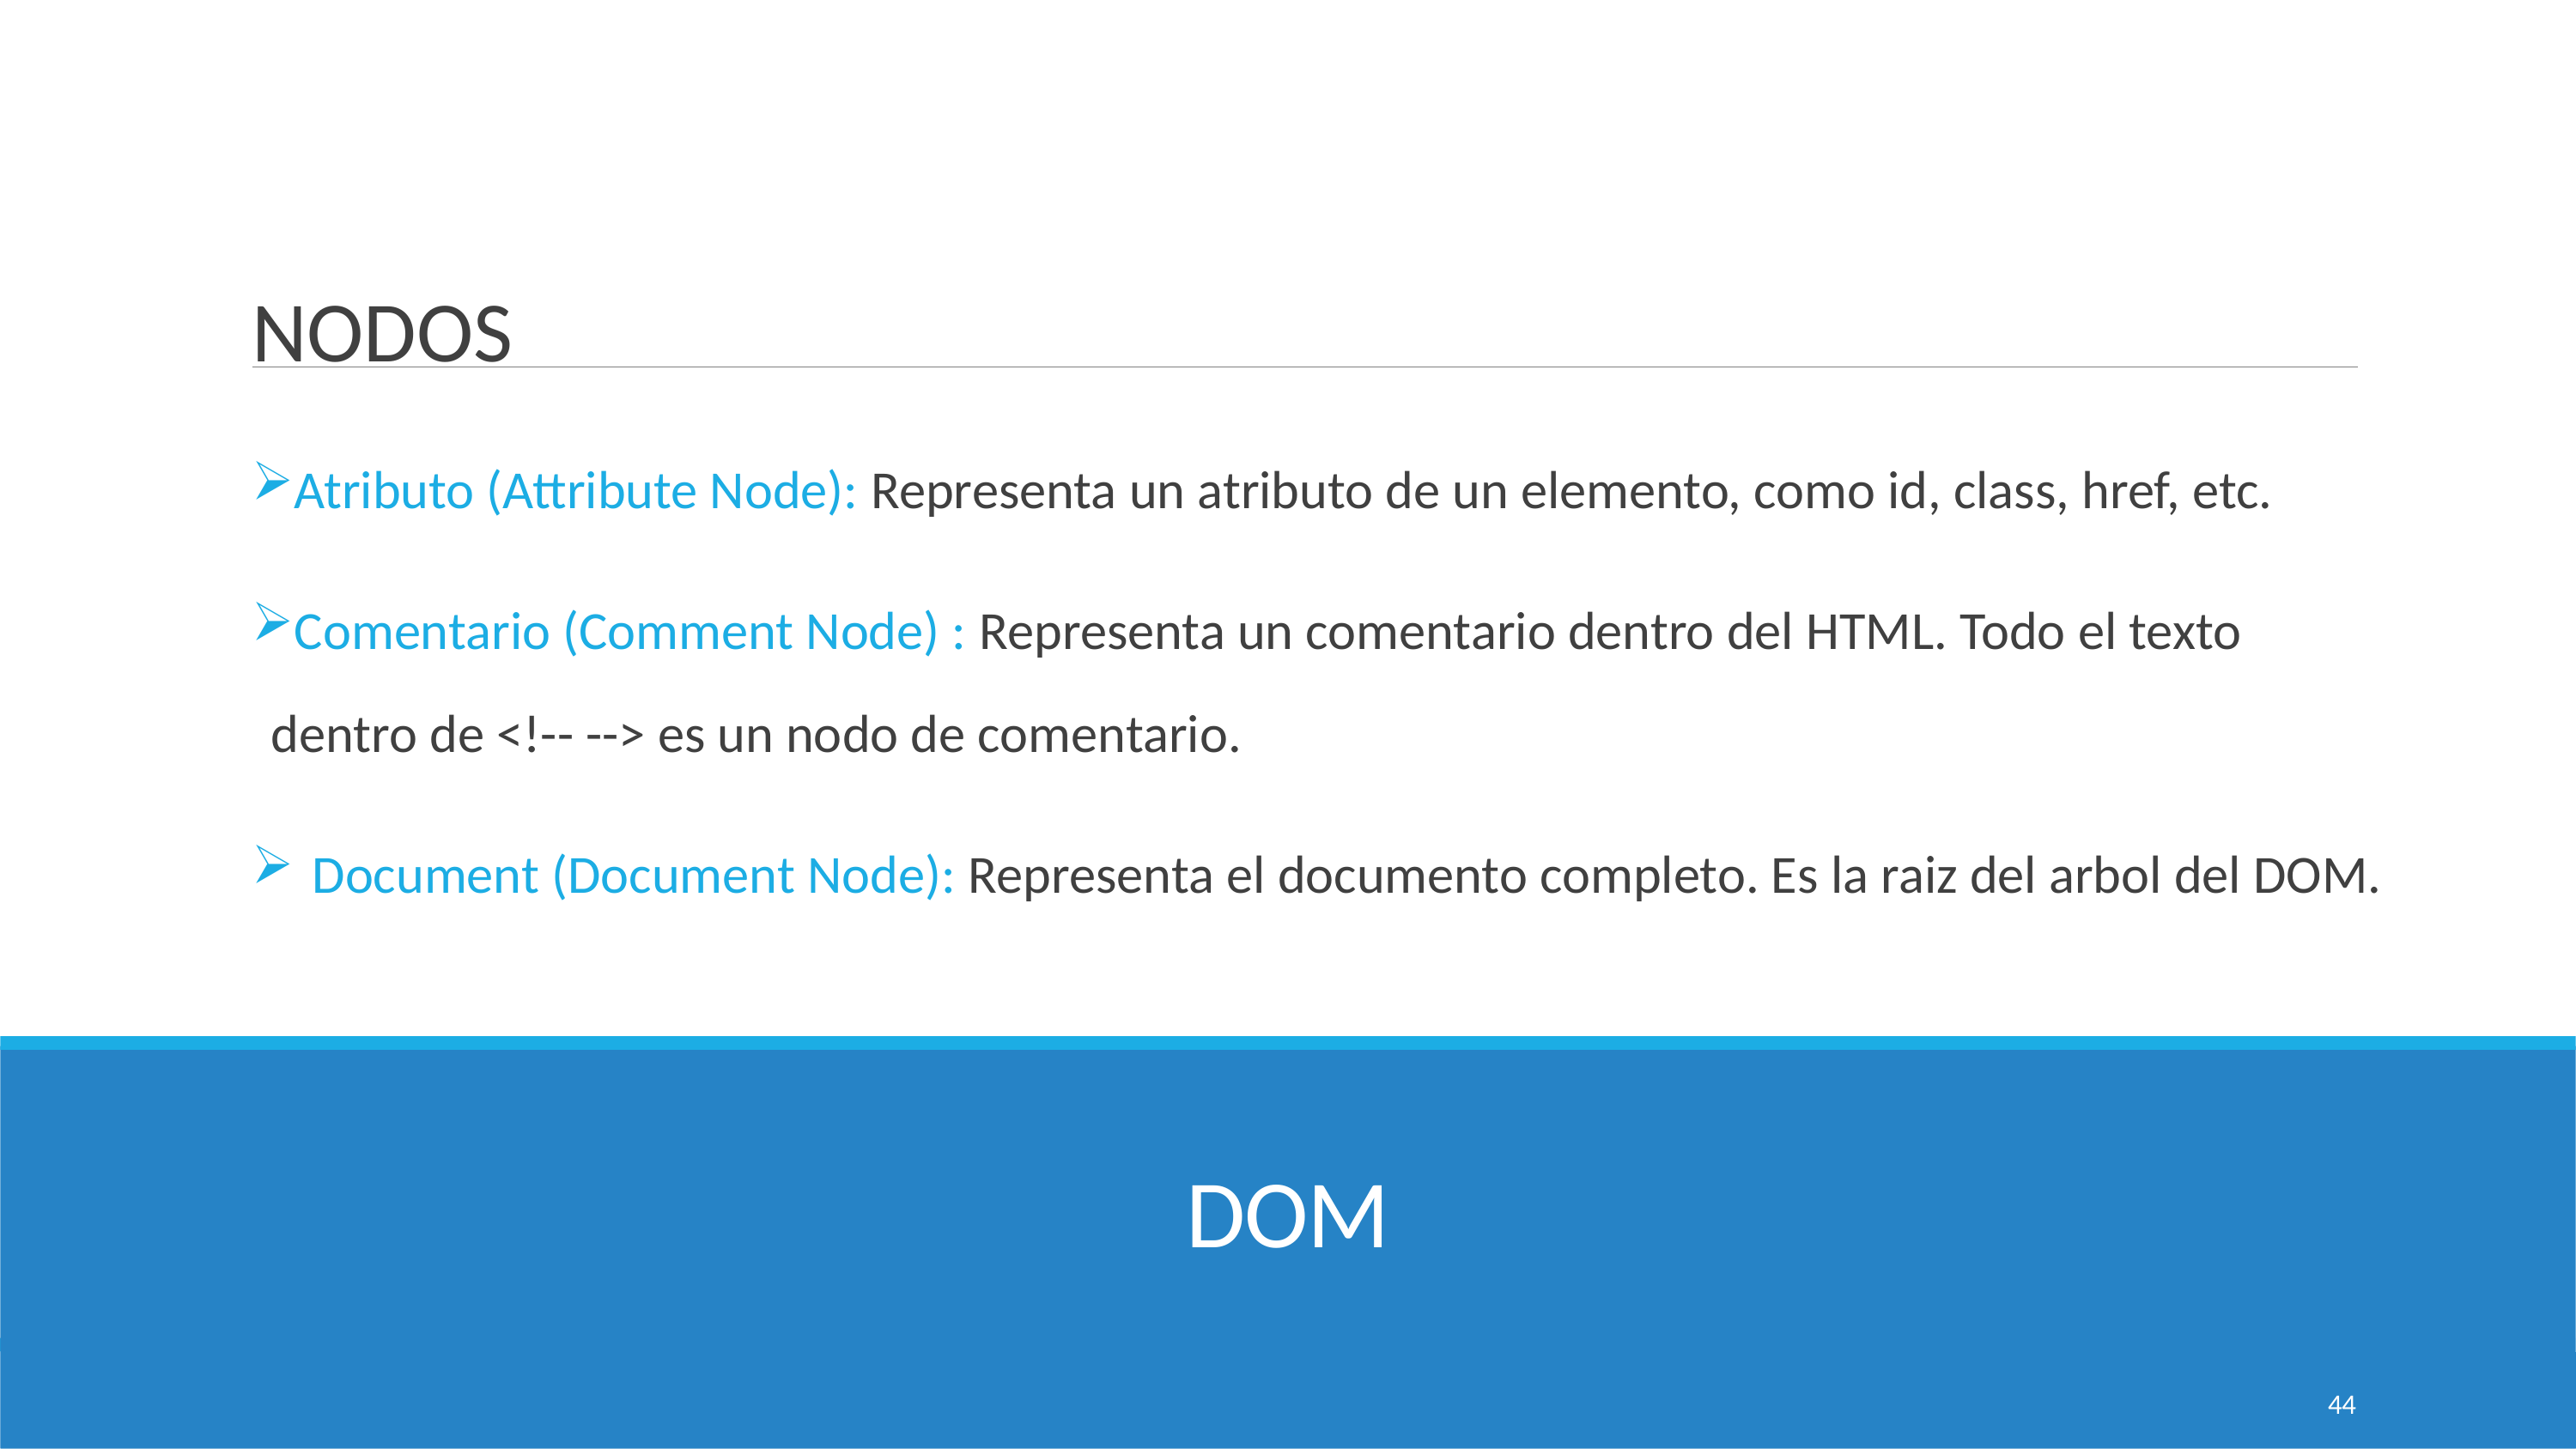

NODOS
Atributo (Attribute Node): Representa un atributo de un elemento, como id, class, href, etc.
Comentario (Comment Node) : Representa un comentario dentro del HTML. Todo el texto dentro de <!-- --> es un nodo de comentario.
Document (Document Node): Representa el documento completo. Es la raiz del arbol del DOM.

# DOM
44